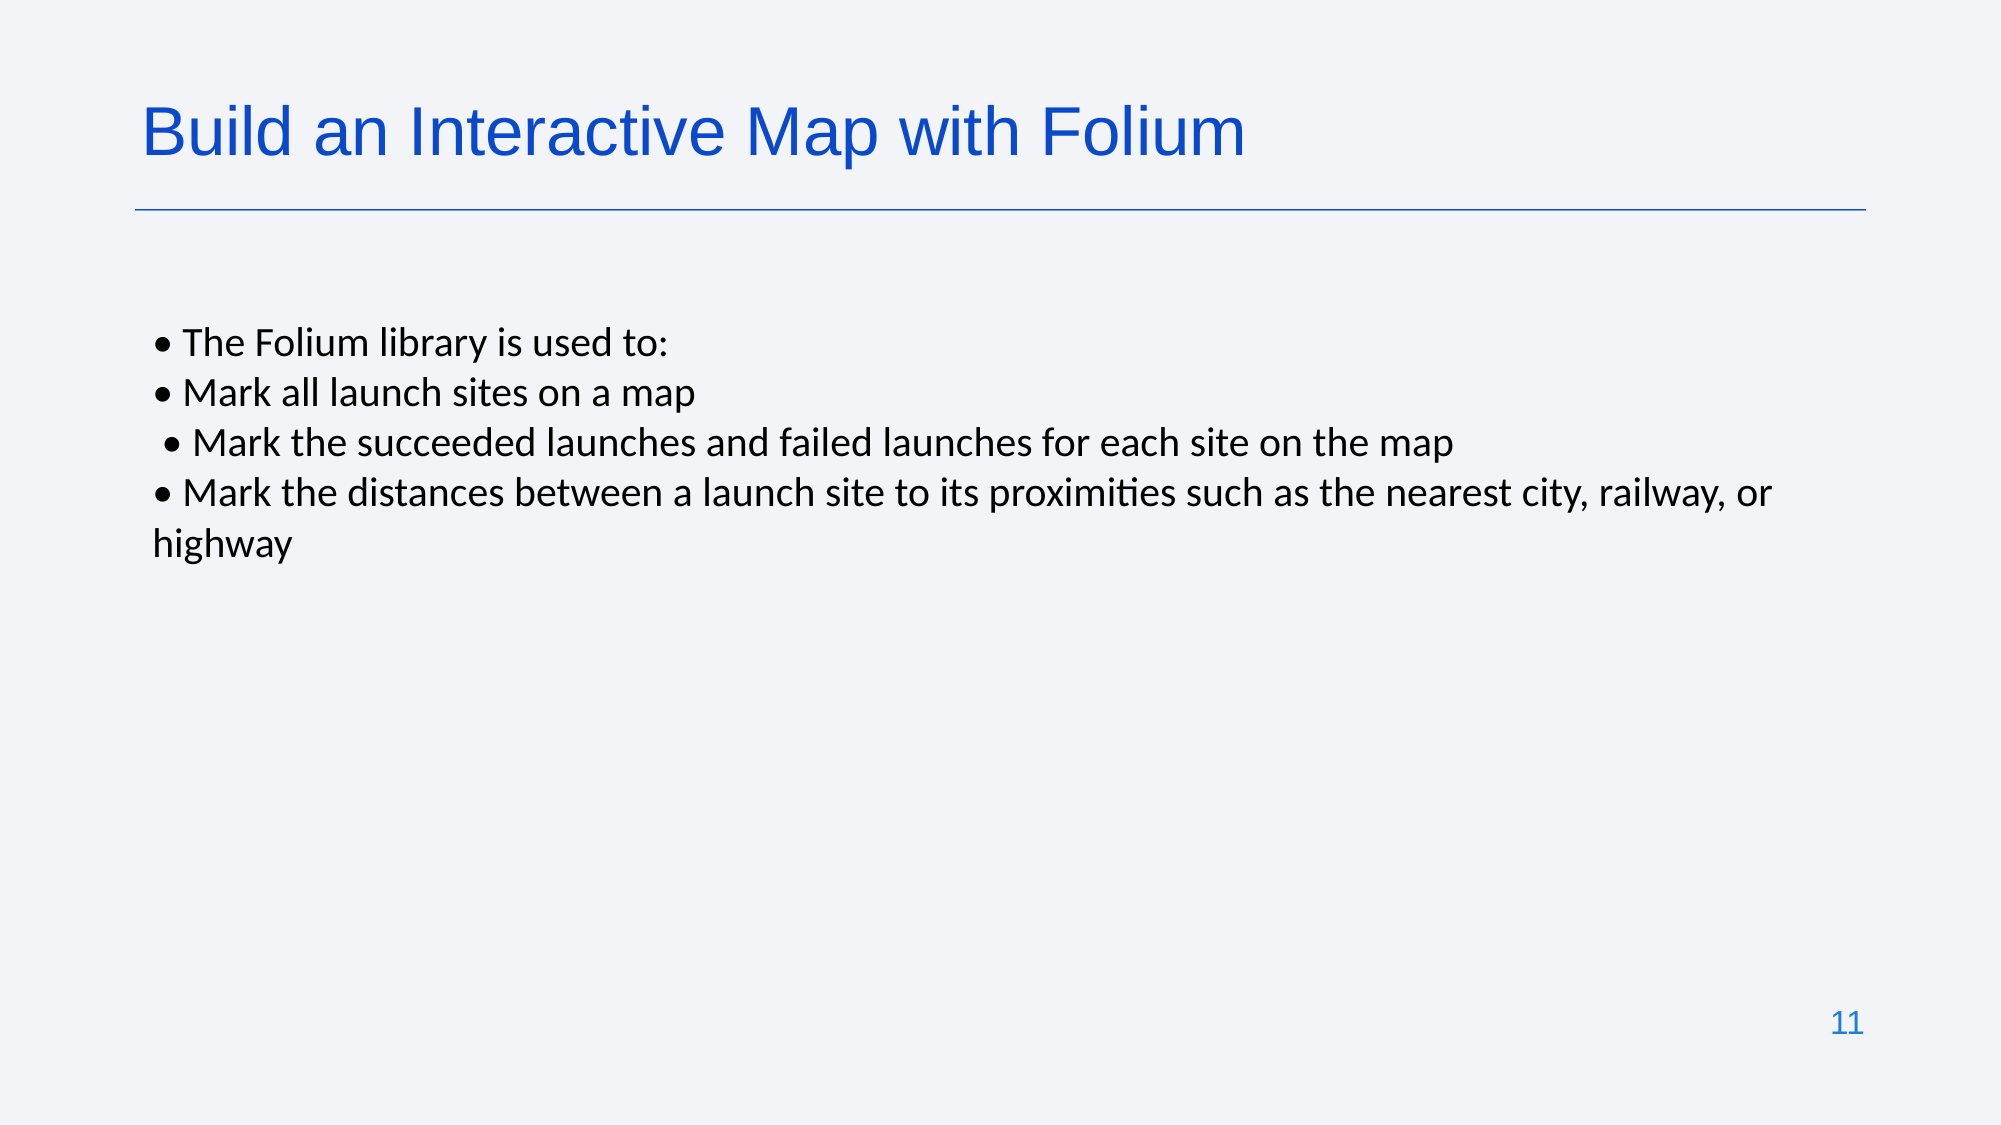

Build an Interactive Map with Folium
• The Folium library is used to:
• Mark all launch sites on a map
 • Mark the succeeded launches and failed launches for each site on the map
• Mark the distances between a launch site to its proximities such as the nearest city, railway, or highway
11